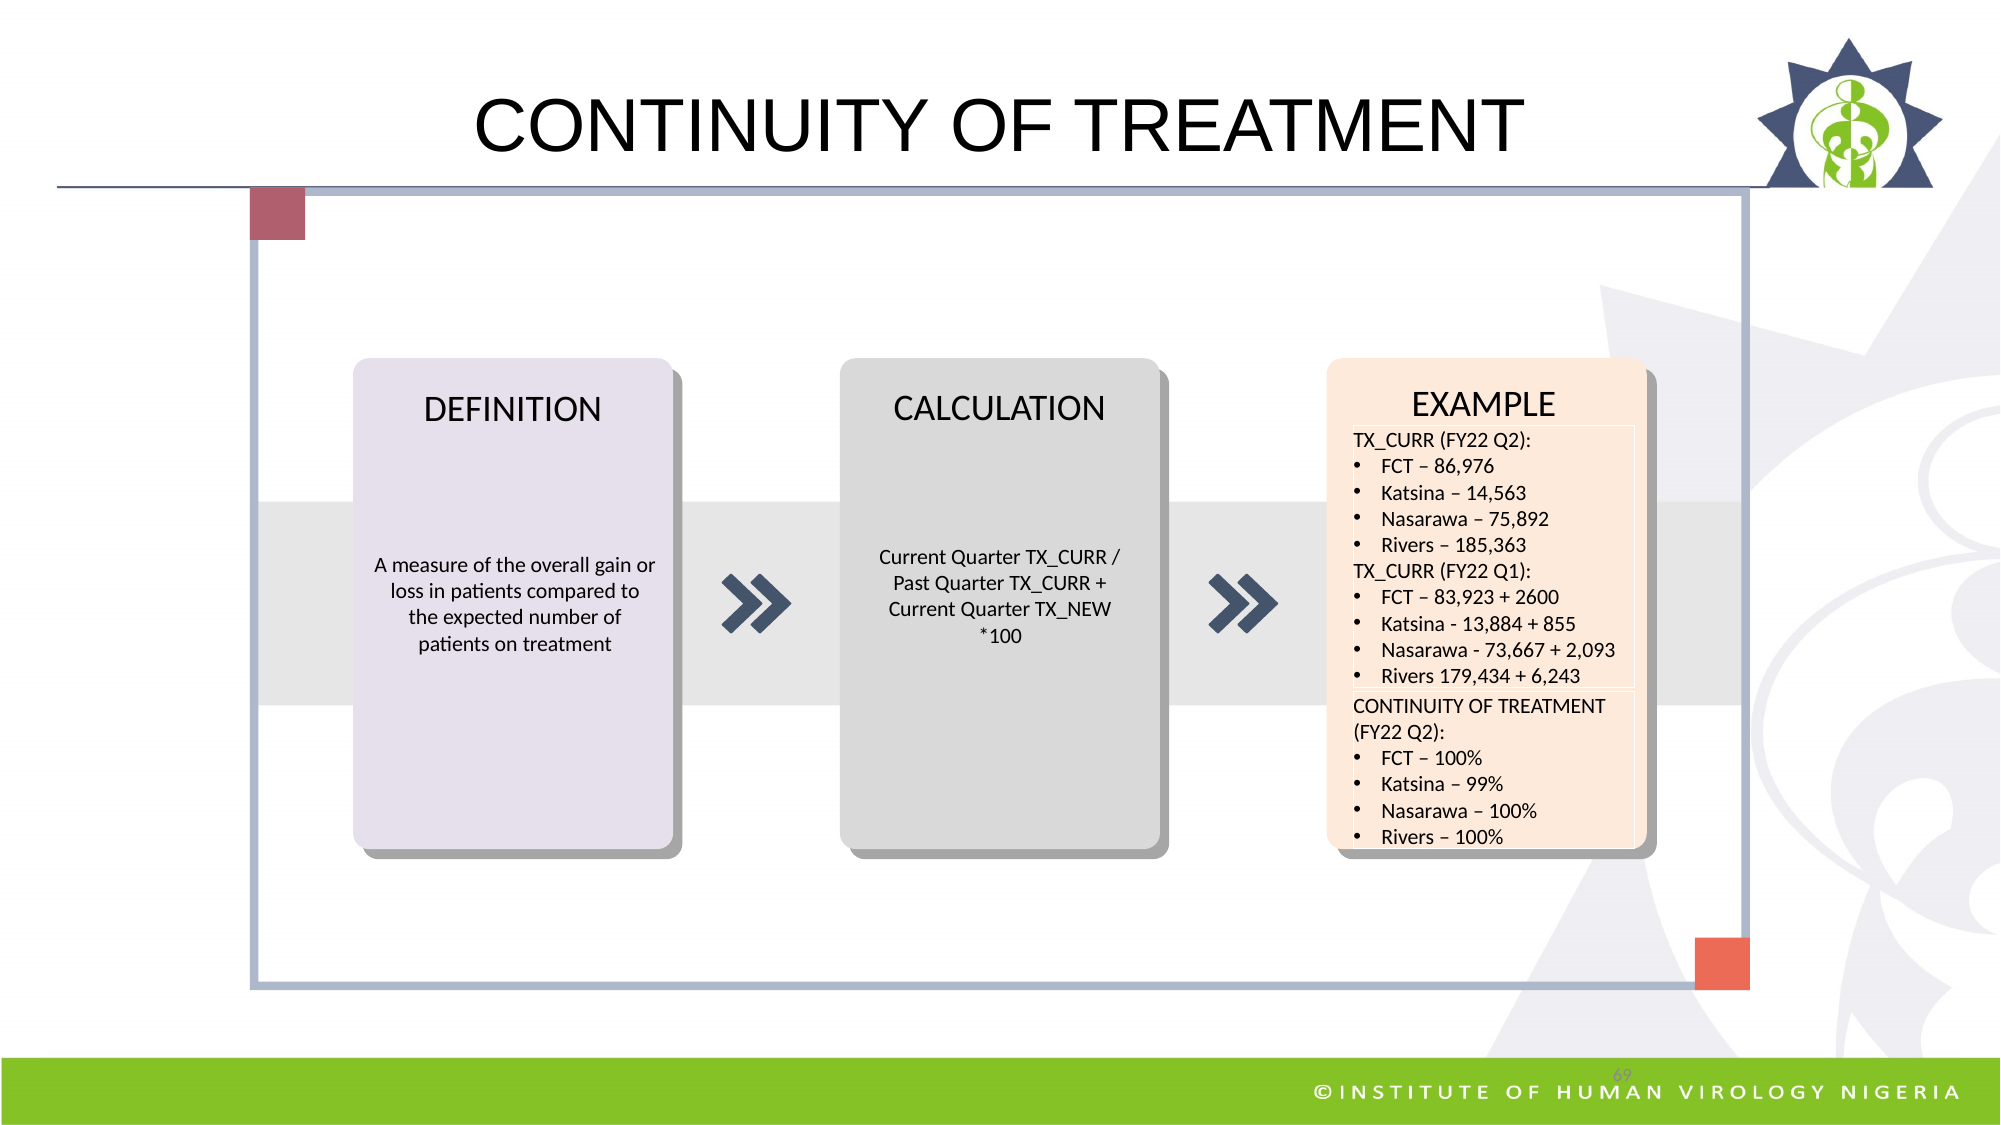

CONTINUITY OF TREATMENT

EXAMPLE
CALCULATION
DEFINITION
TX_CURR (FY22 Q2):
FCT – 86,976
Katsina – 14,563
Nasarawa – 75,892
Rivers – 185,363
TX_CURR (FY22 Q1):
FCT – 83,923 + 2600
Katsina - 13,884 + 855
Nasarawa - 73,667 + 2,093
Rivers 179,434 + 6,243

Current Quarter TX_CURR / Past Quarter TX_CURR + Current Quarter TX_NEW *100
A measure of the overall gain or loss in patients compared to the expected number of patients on treatment

CONTINUITY OF TREATMENT (FY22 Q2):
FCT – 100%
Katsina – 99%
Nasarawa – 100%
Rivers – 100%

69